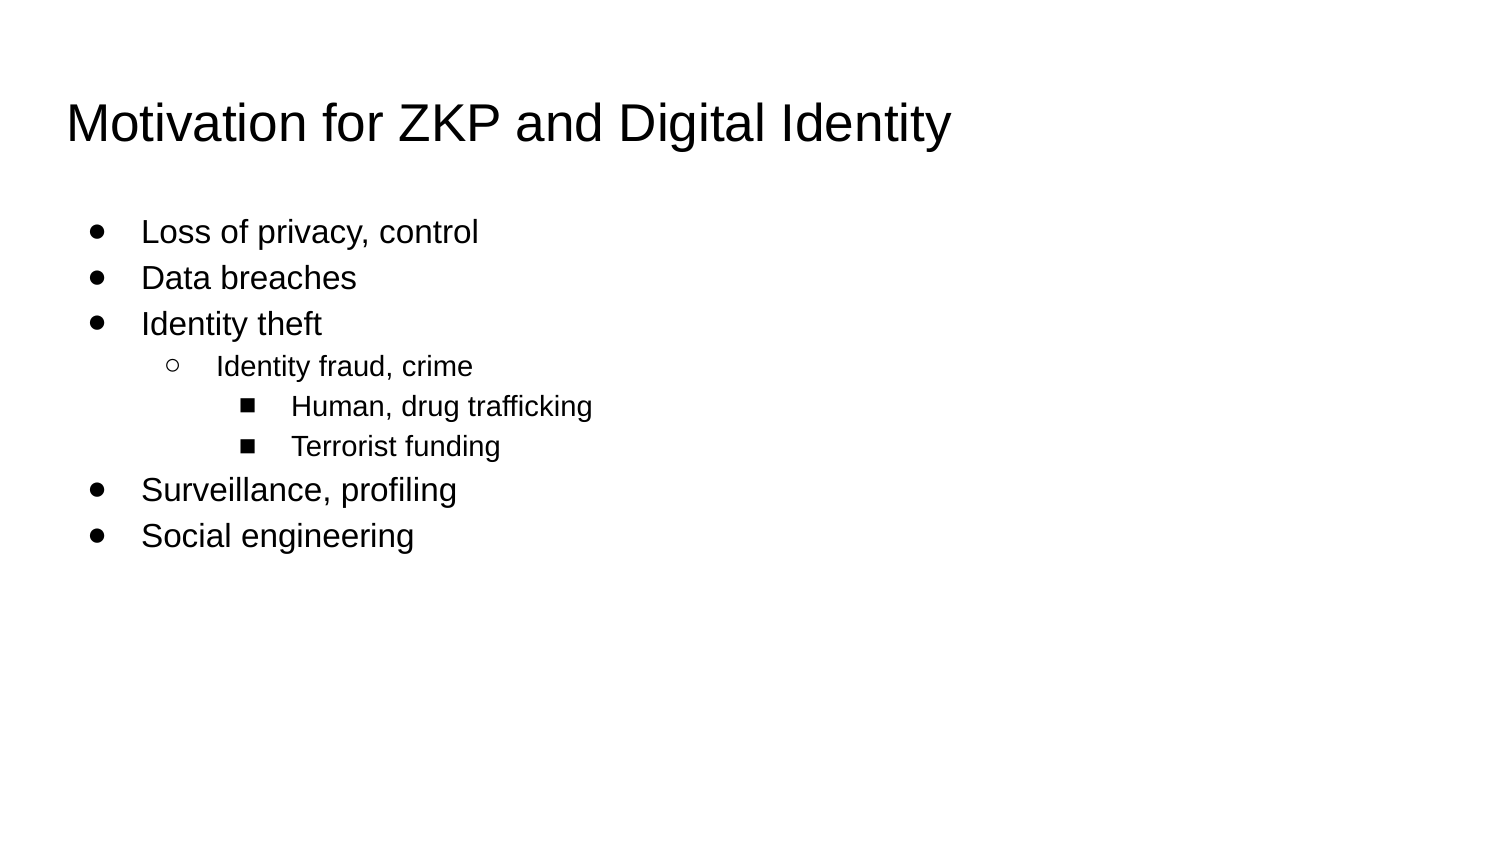

# Motivation for ZKP and Digital Identity
Loss of privacy, control
Data breaches
Identity theft
Identity fraud, crime
Human, drug trafficking
Terrorist funding
Surveillance, profiling
Social engineering